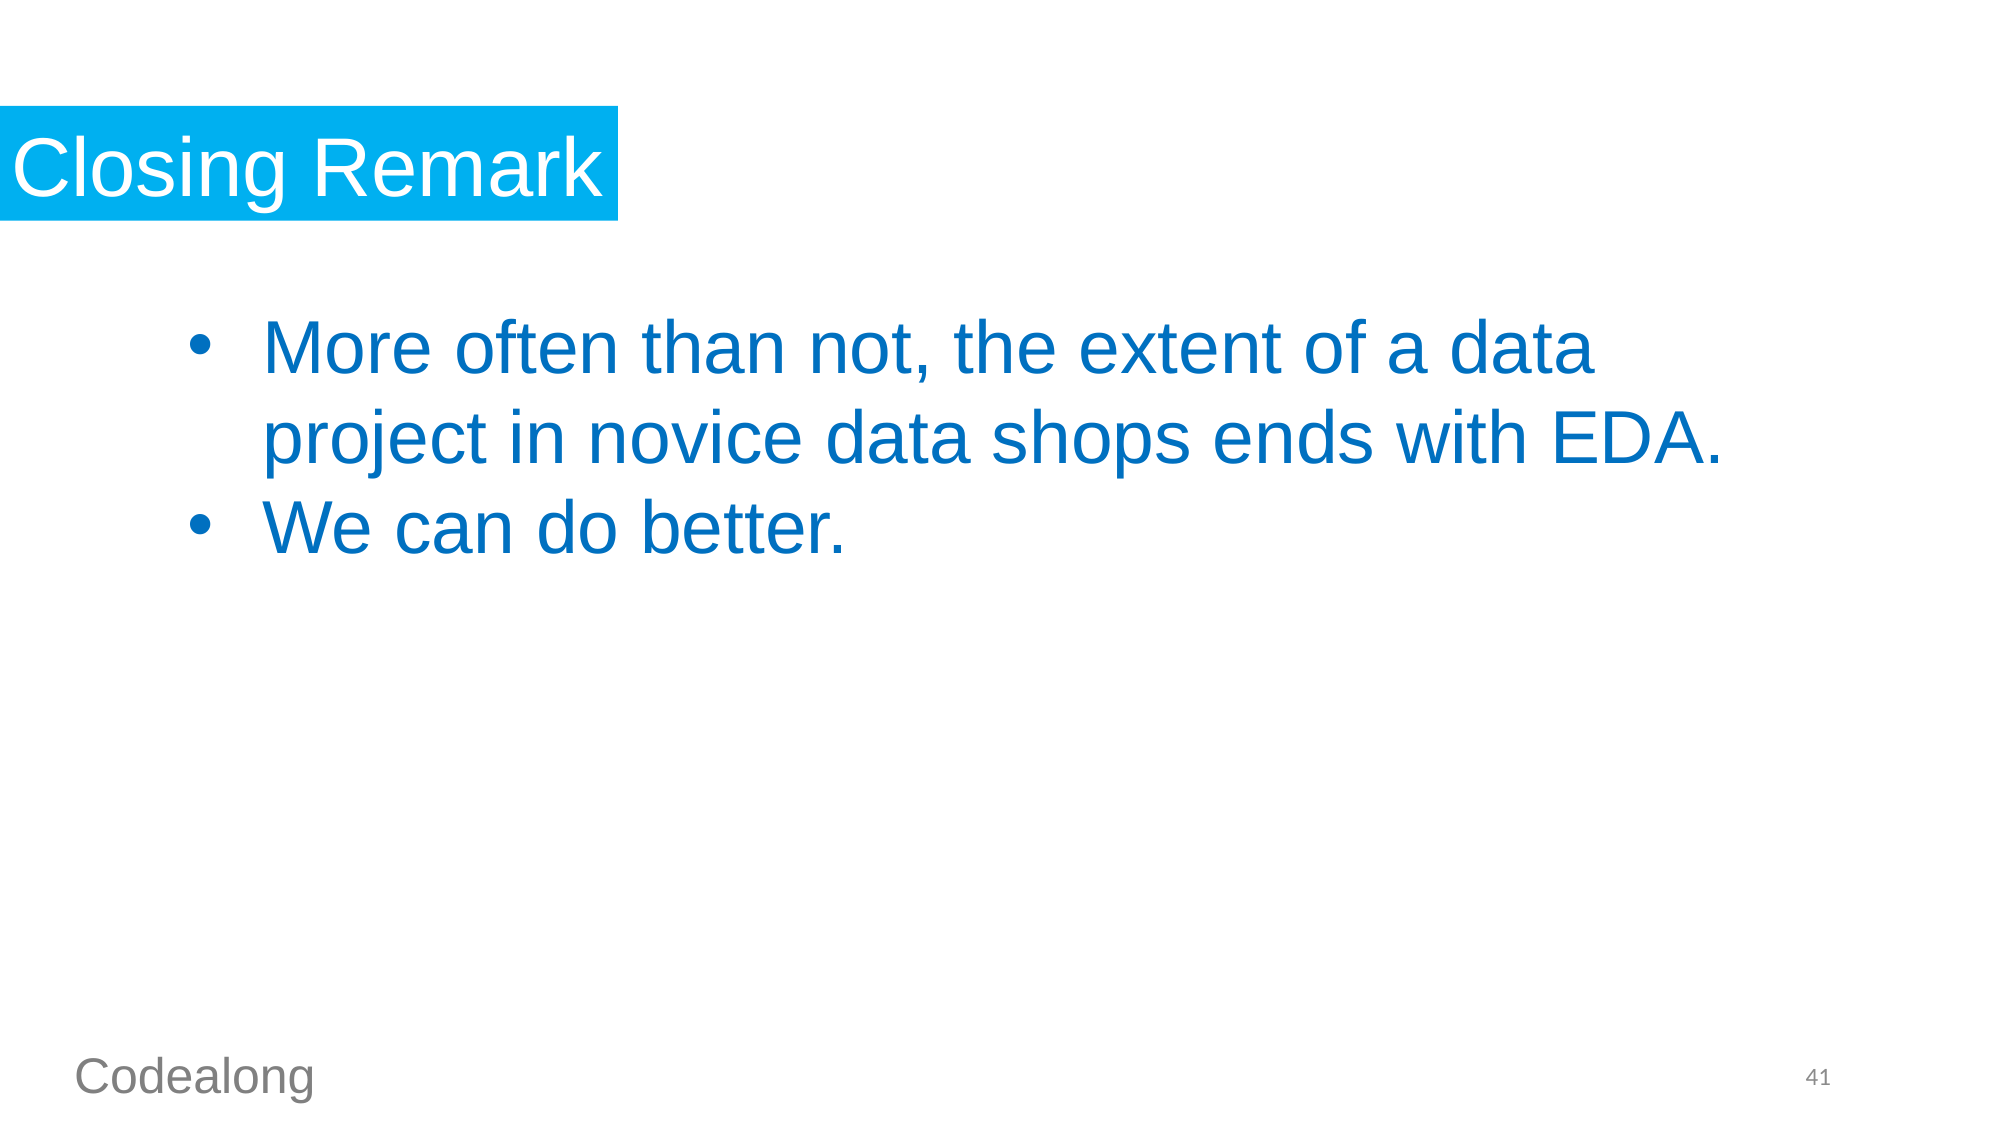

Closing Remark
More often than not, the extent of a data project in novice data shops ends with EDA.
We can do better.
Codealong
41